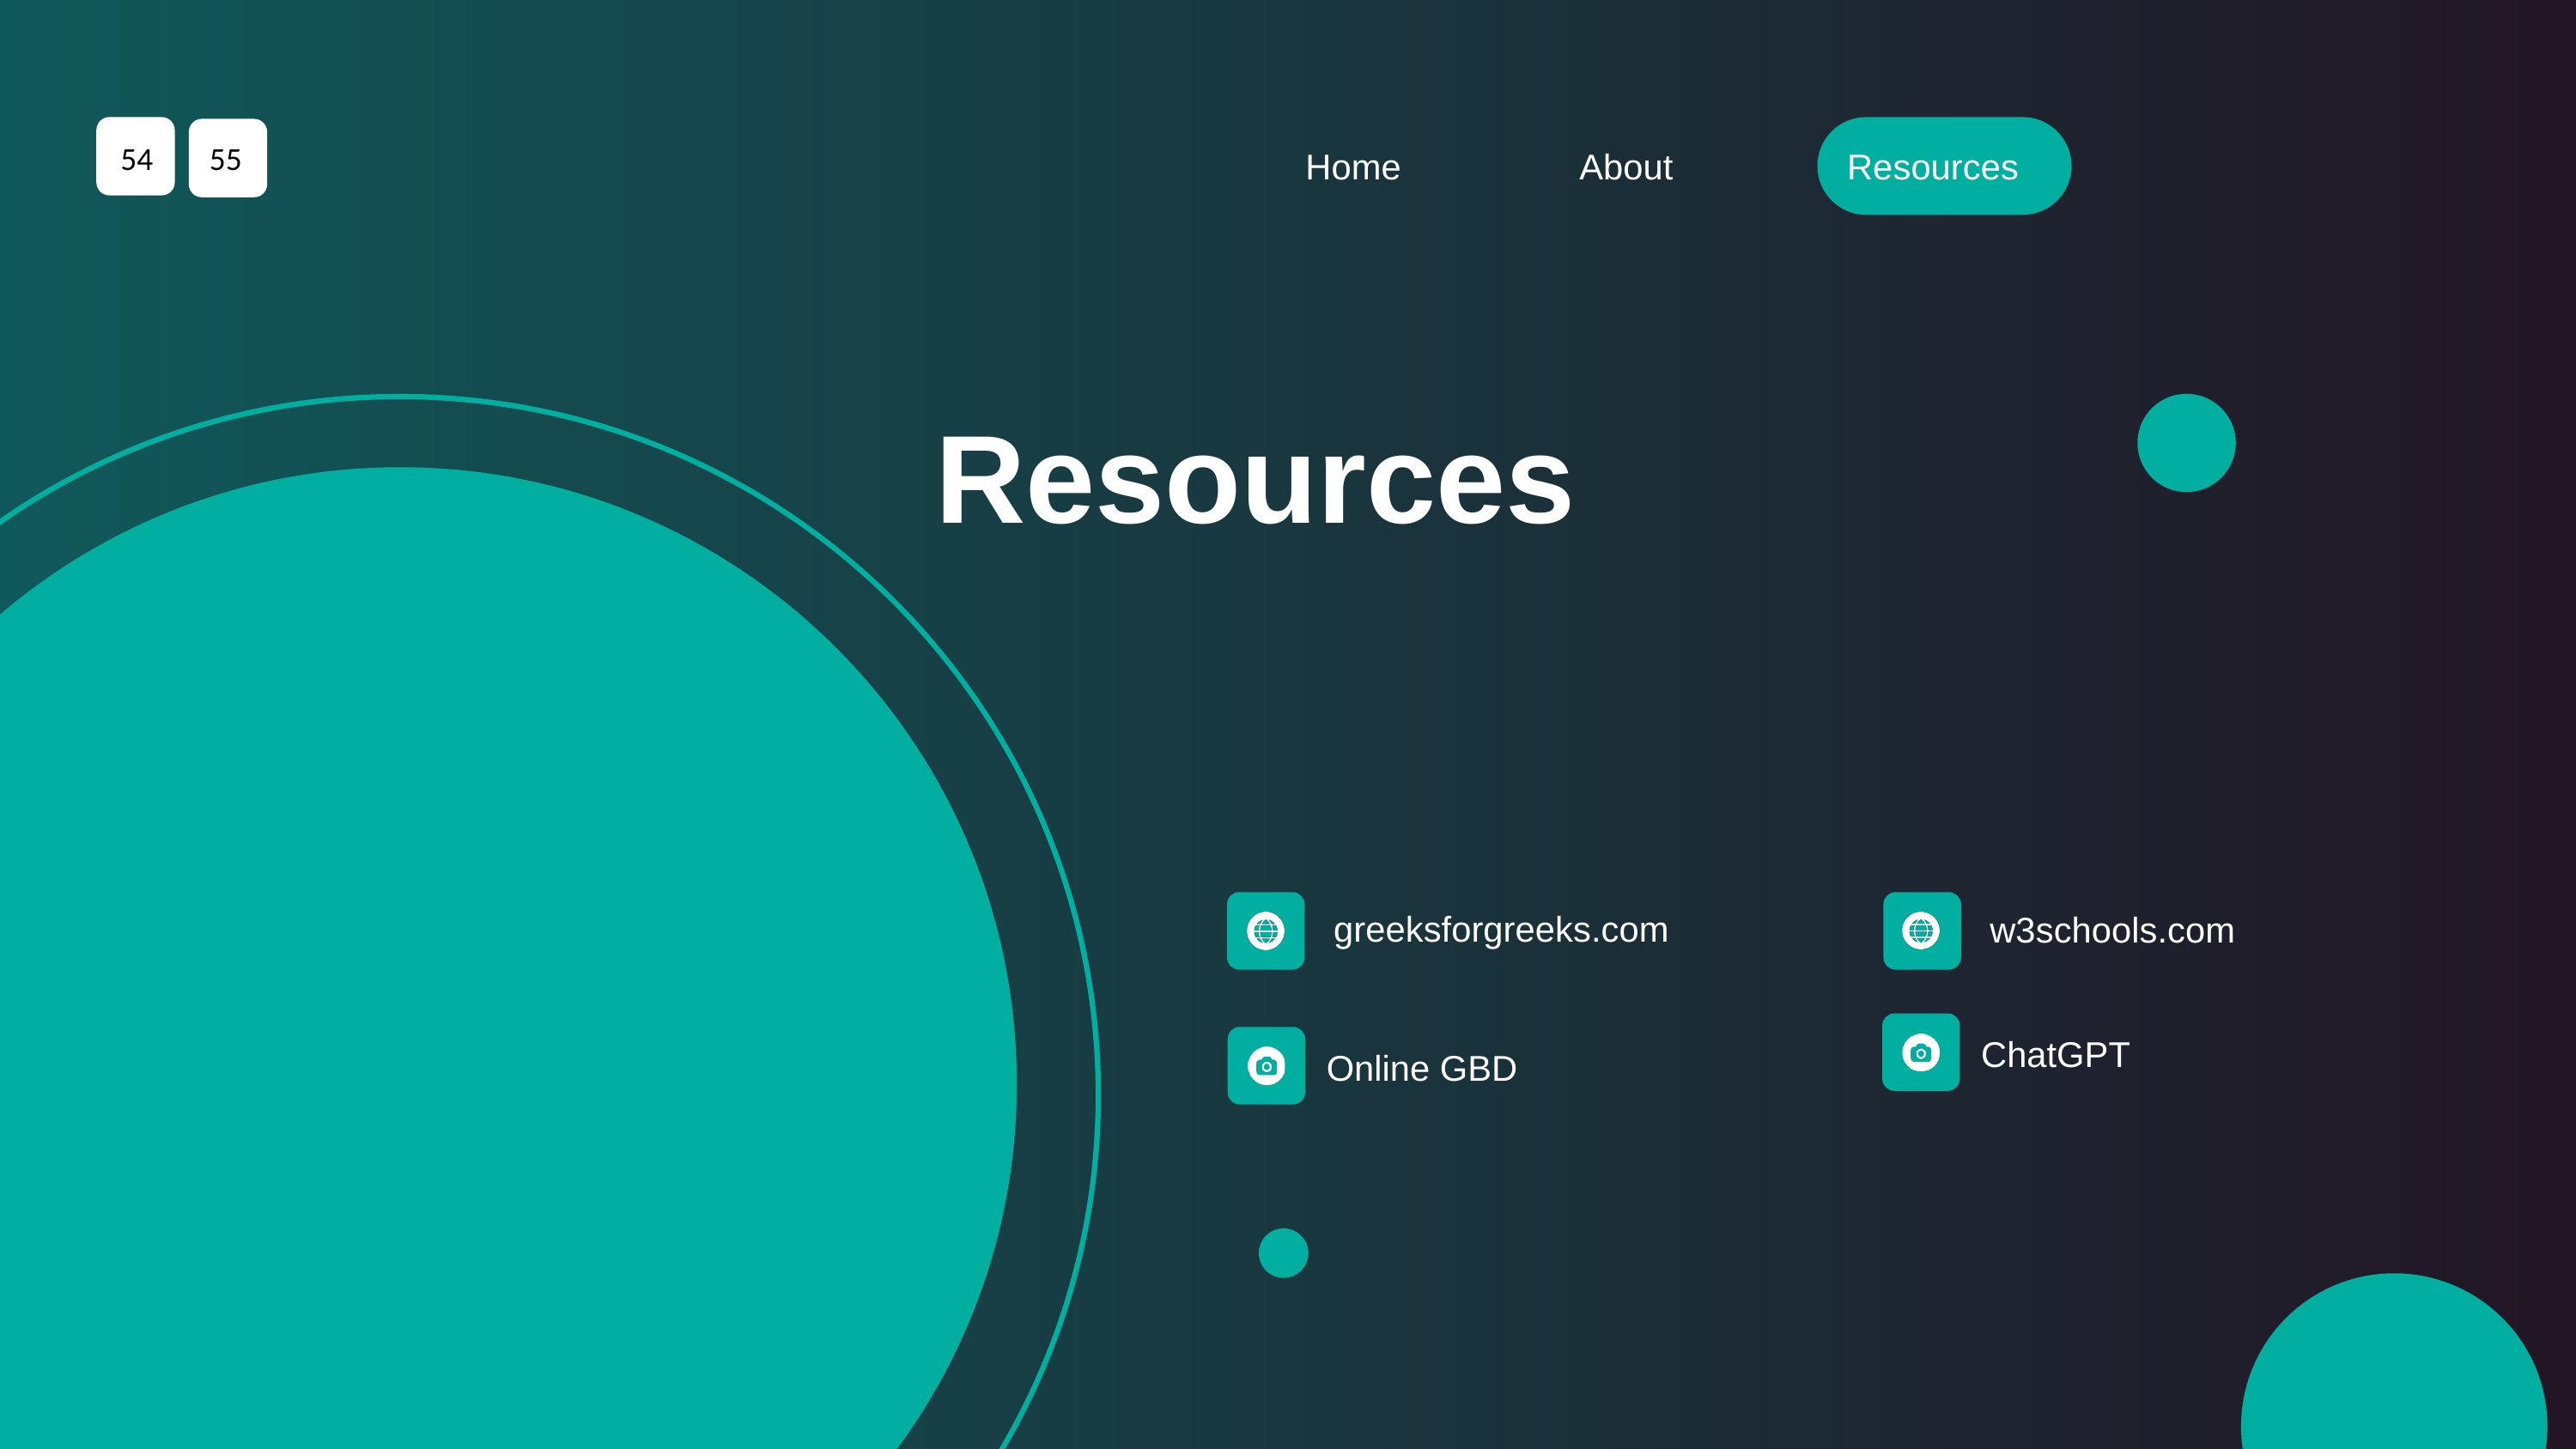

54
55
Home
About
Resources

Resources

greeksforgreeks.com
w3schools.com

ChatGPT

Online GBD